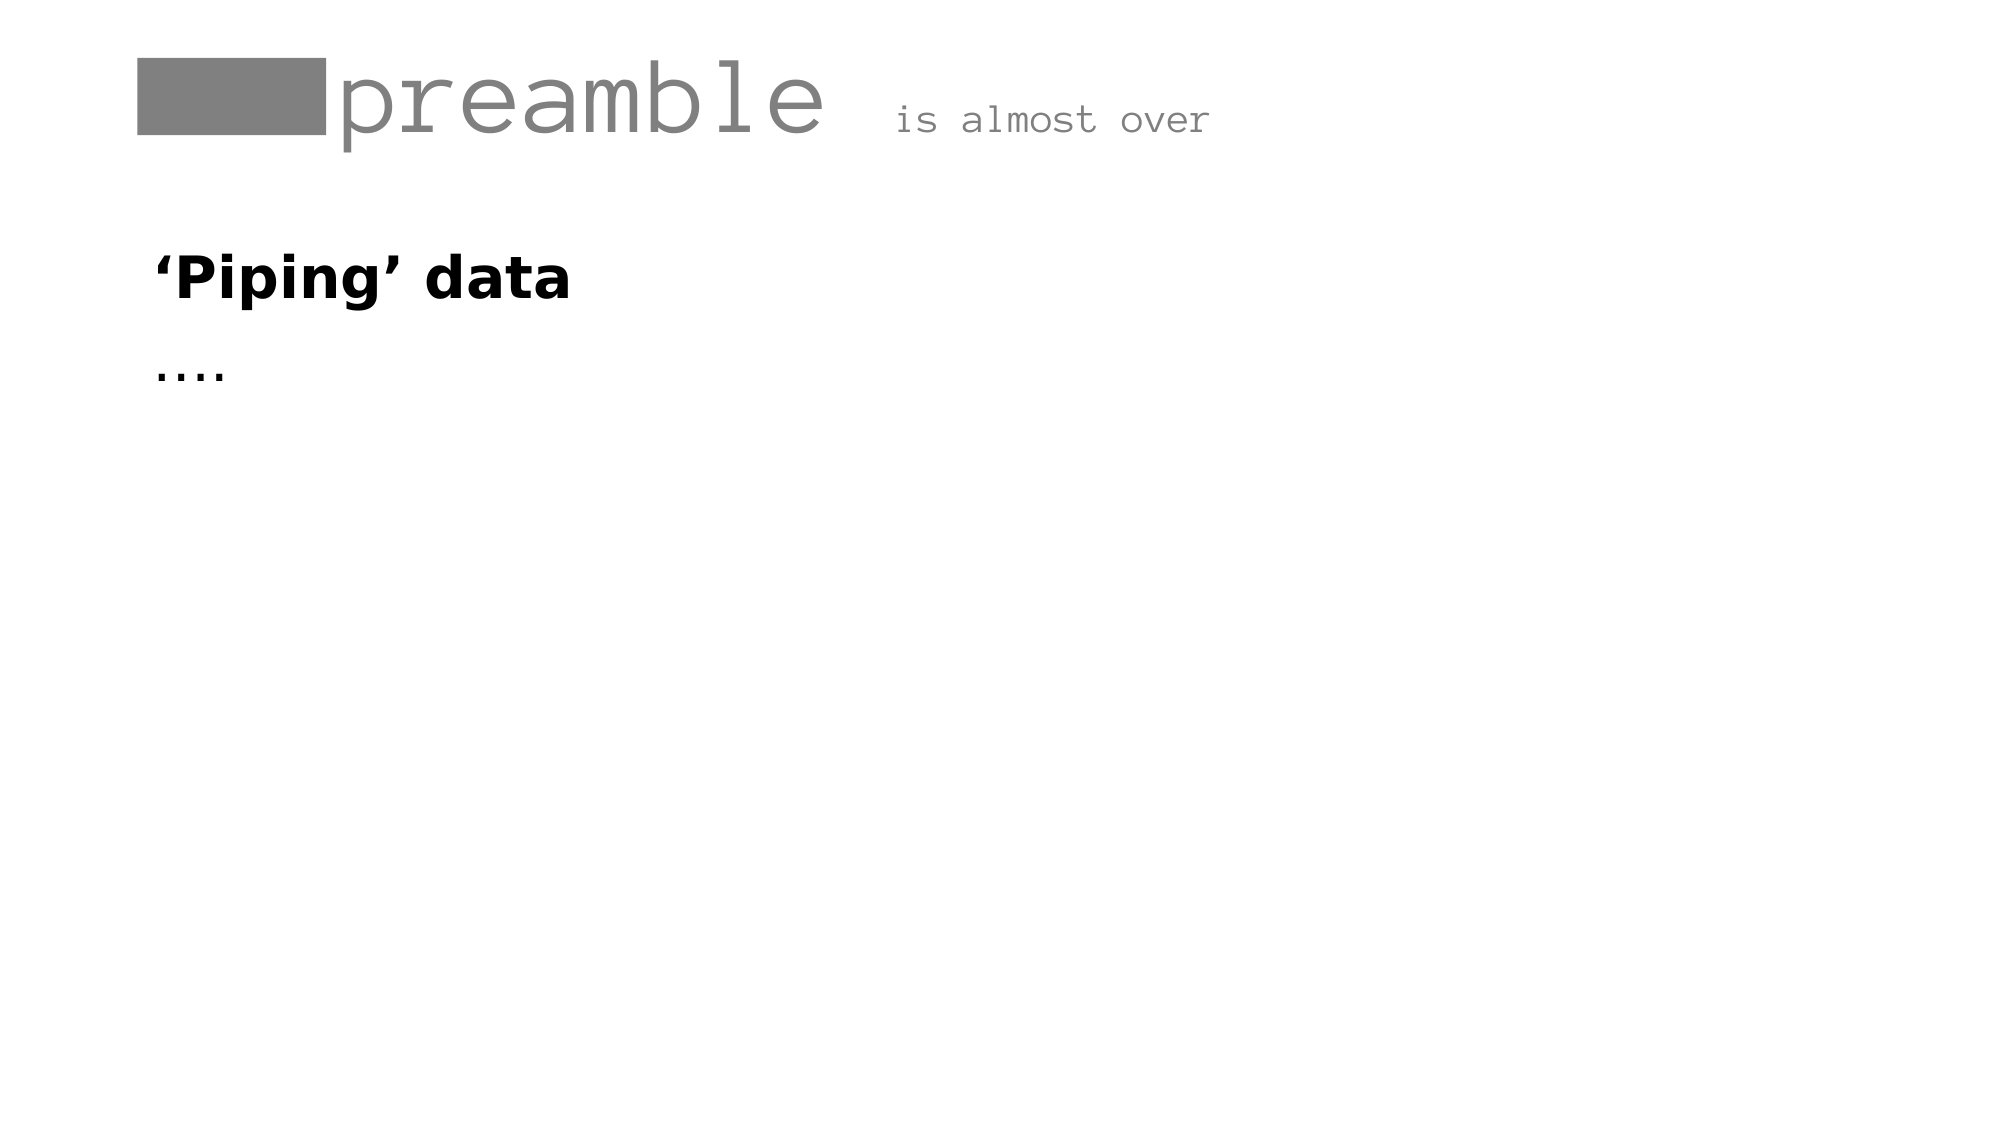

# preamble is almost over

‘Piping’ data
….